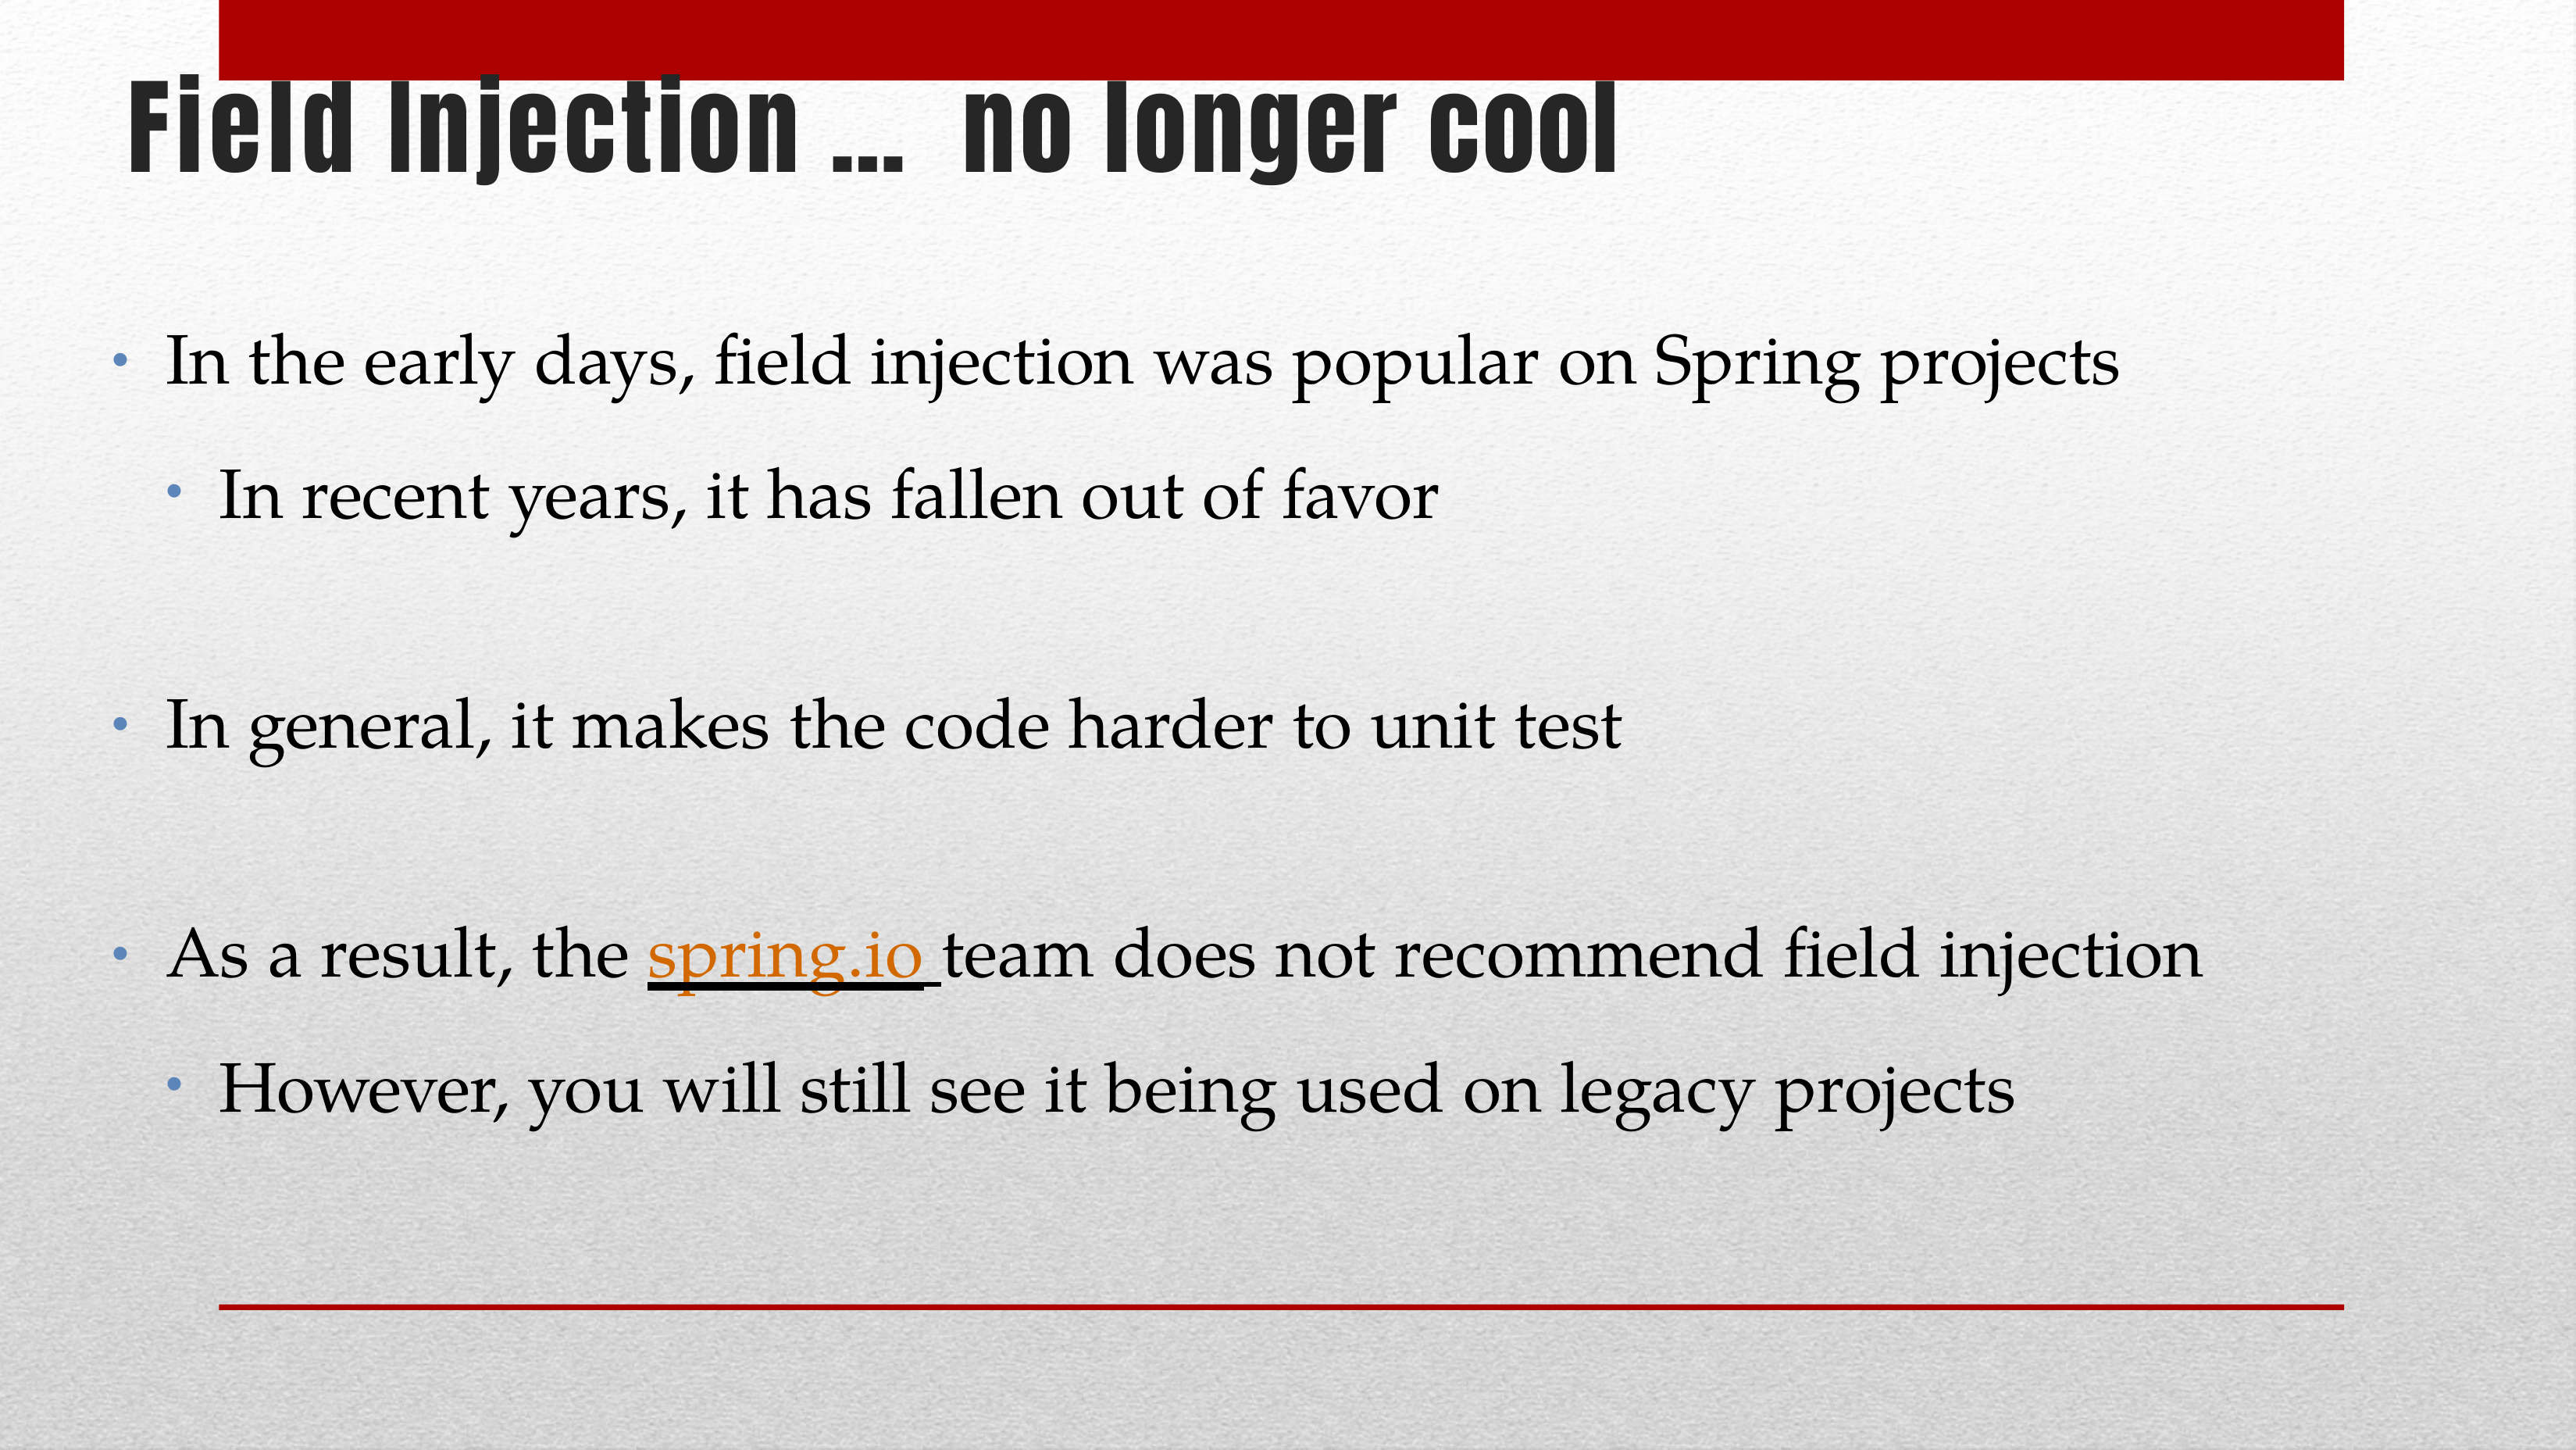

# Field Injection … no longer cool
In the early days, field injection was popular on Spring projects
In recent years, it has fallen out of favor
•
In general, it makes the code harder to unit test
•
As a result, the spring.io team does not recommend field injection
However, you will still see it being used on legacy projects
•